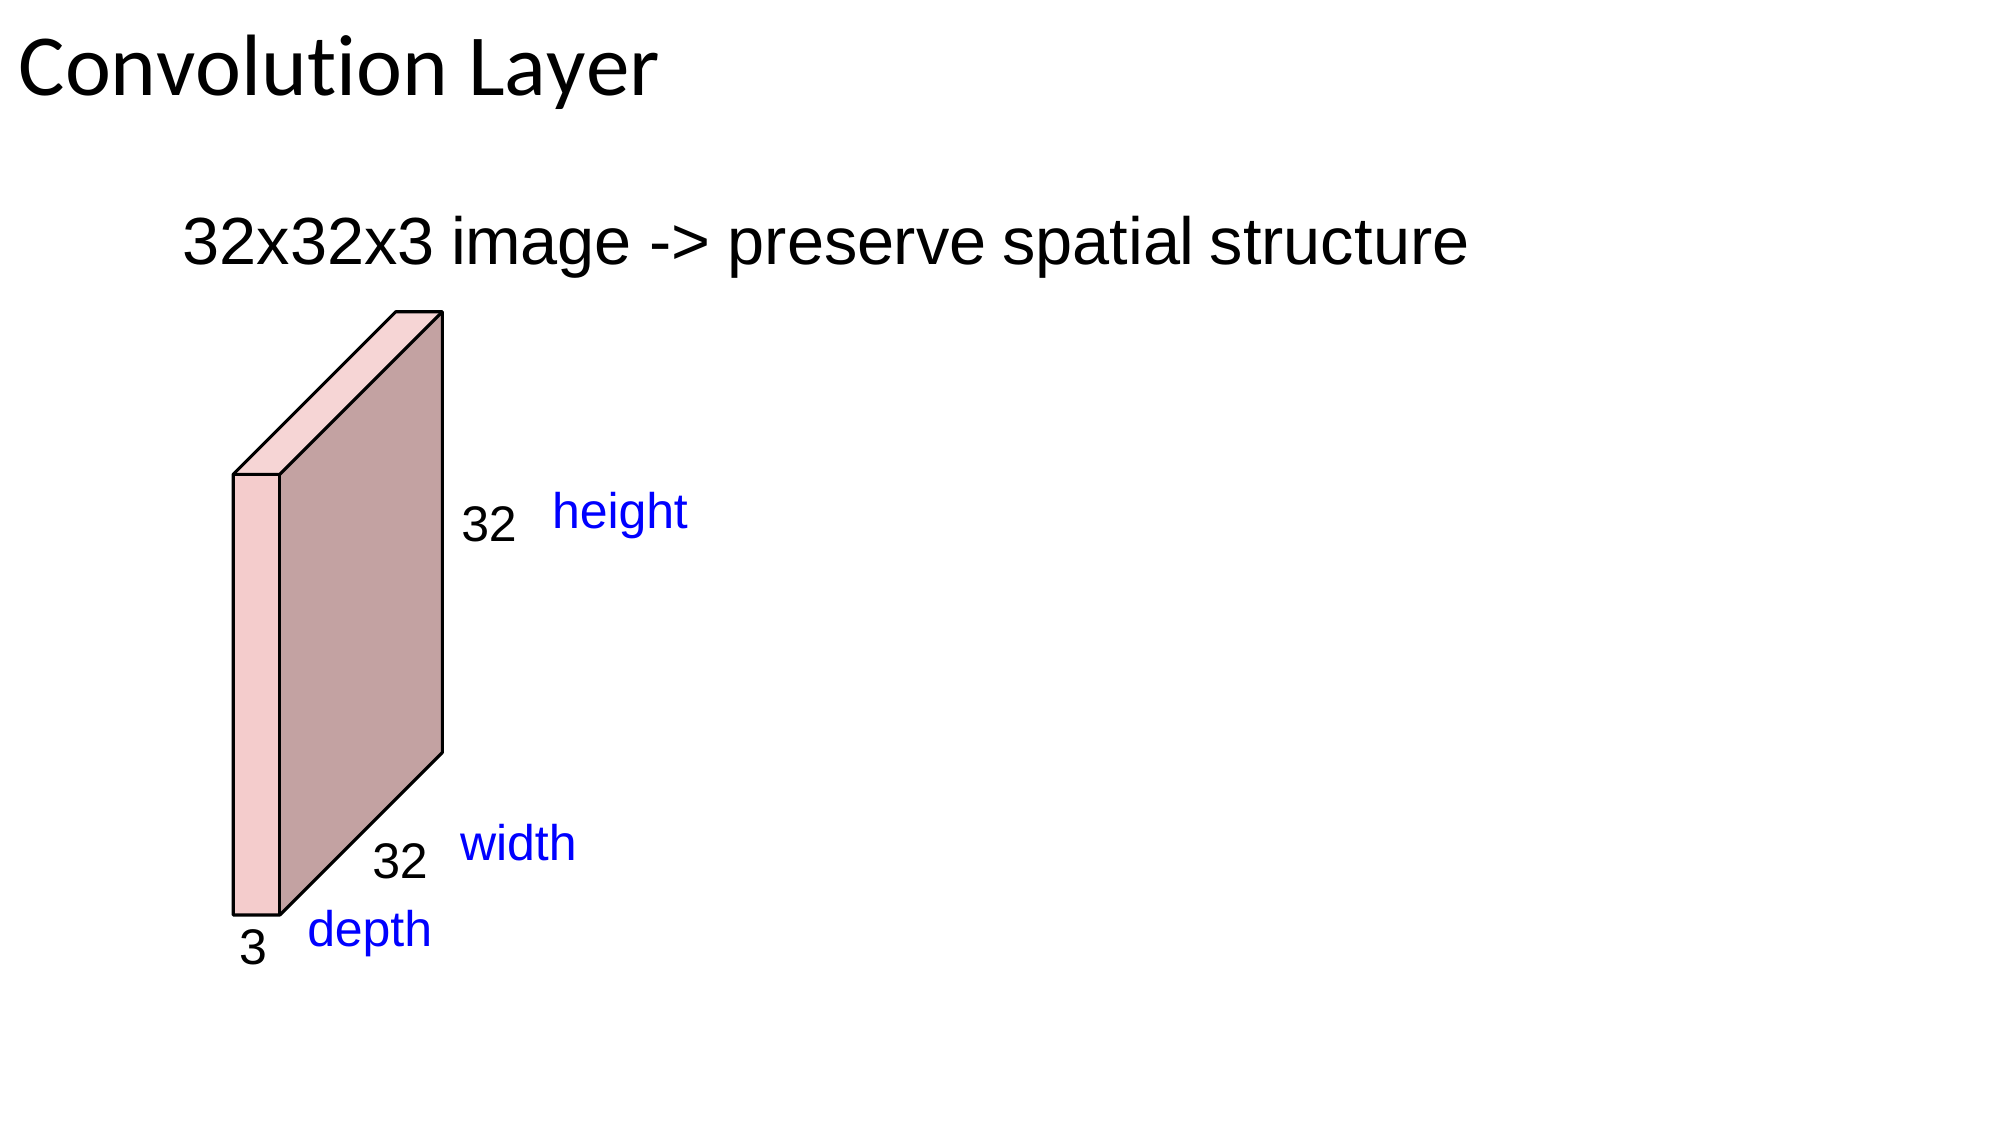

Convolution Layer
32x32x3
image ->
preserve
spatial
structure

height
32
width
32
depth
3